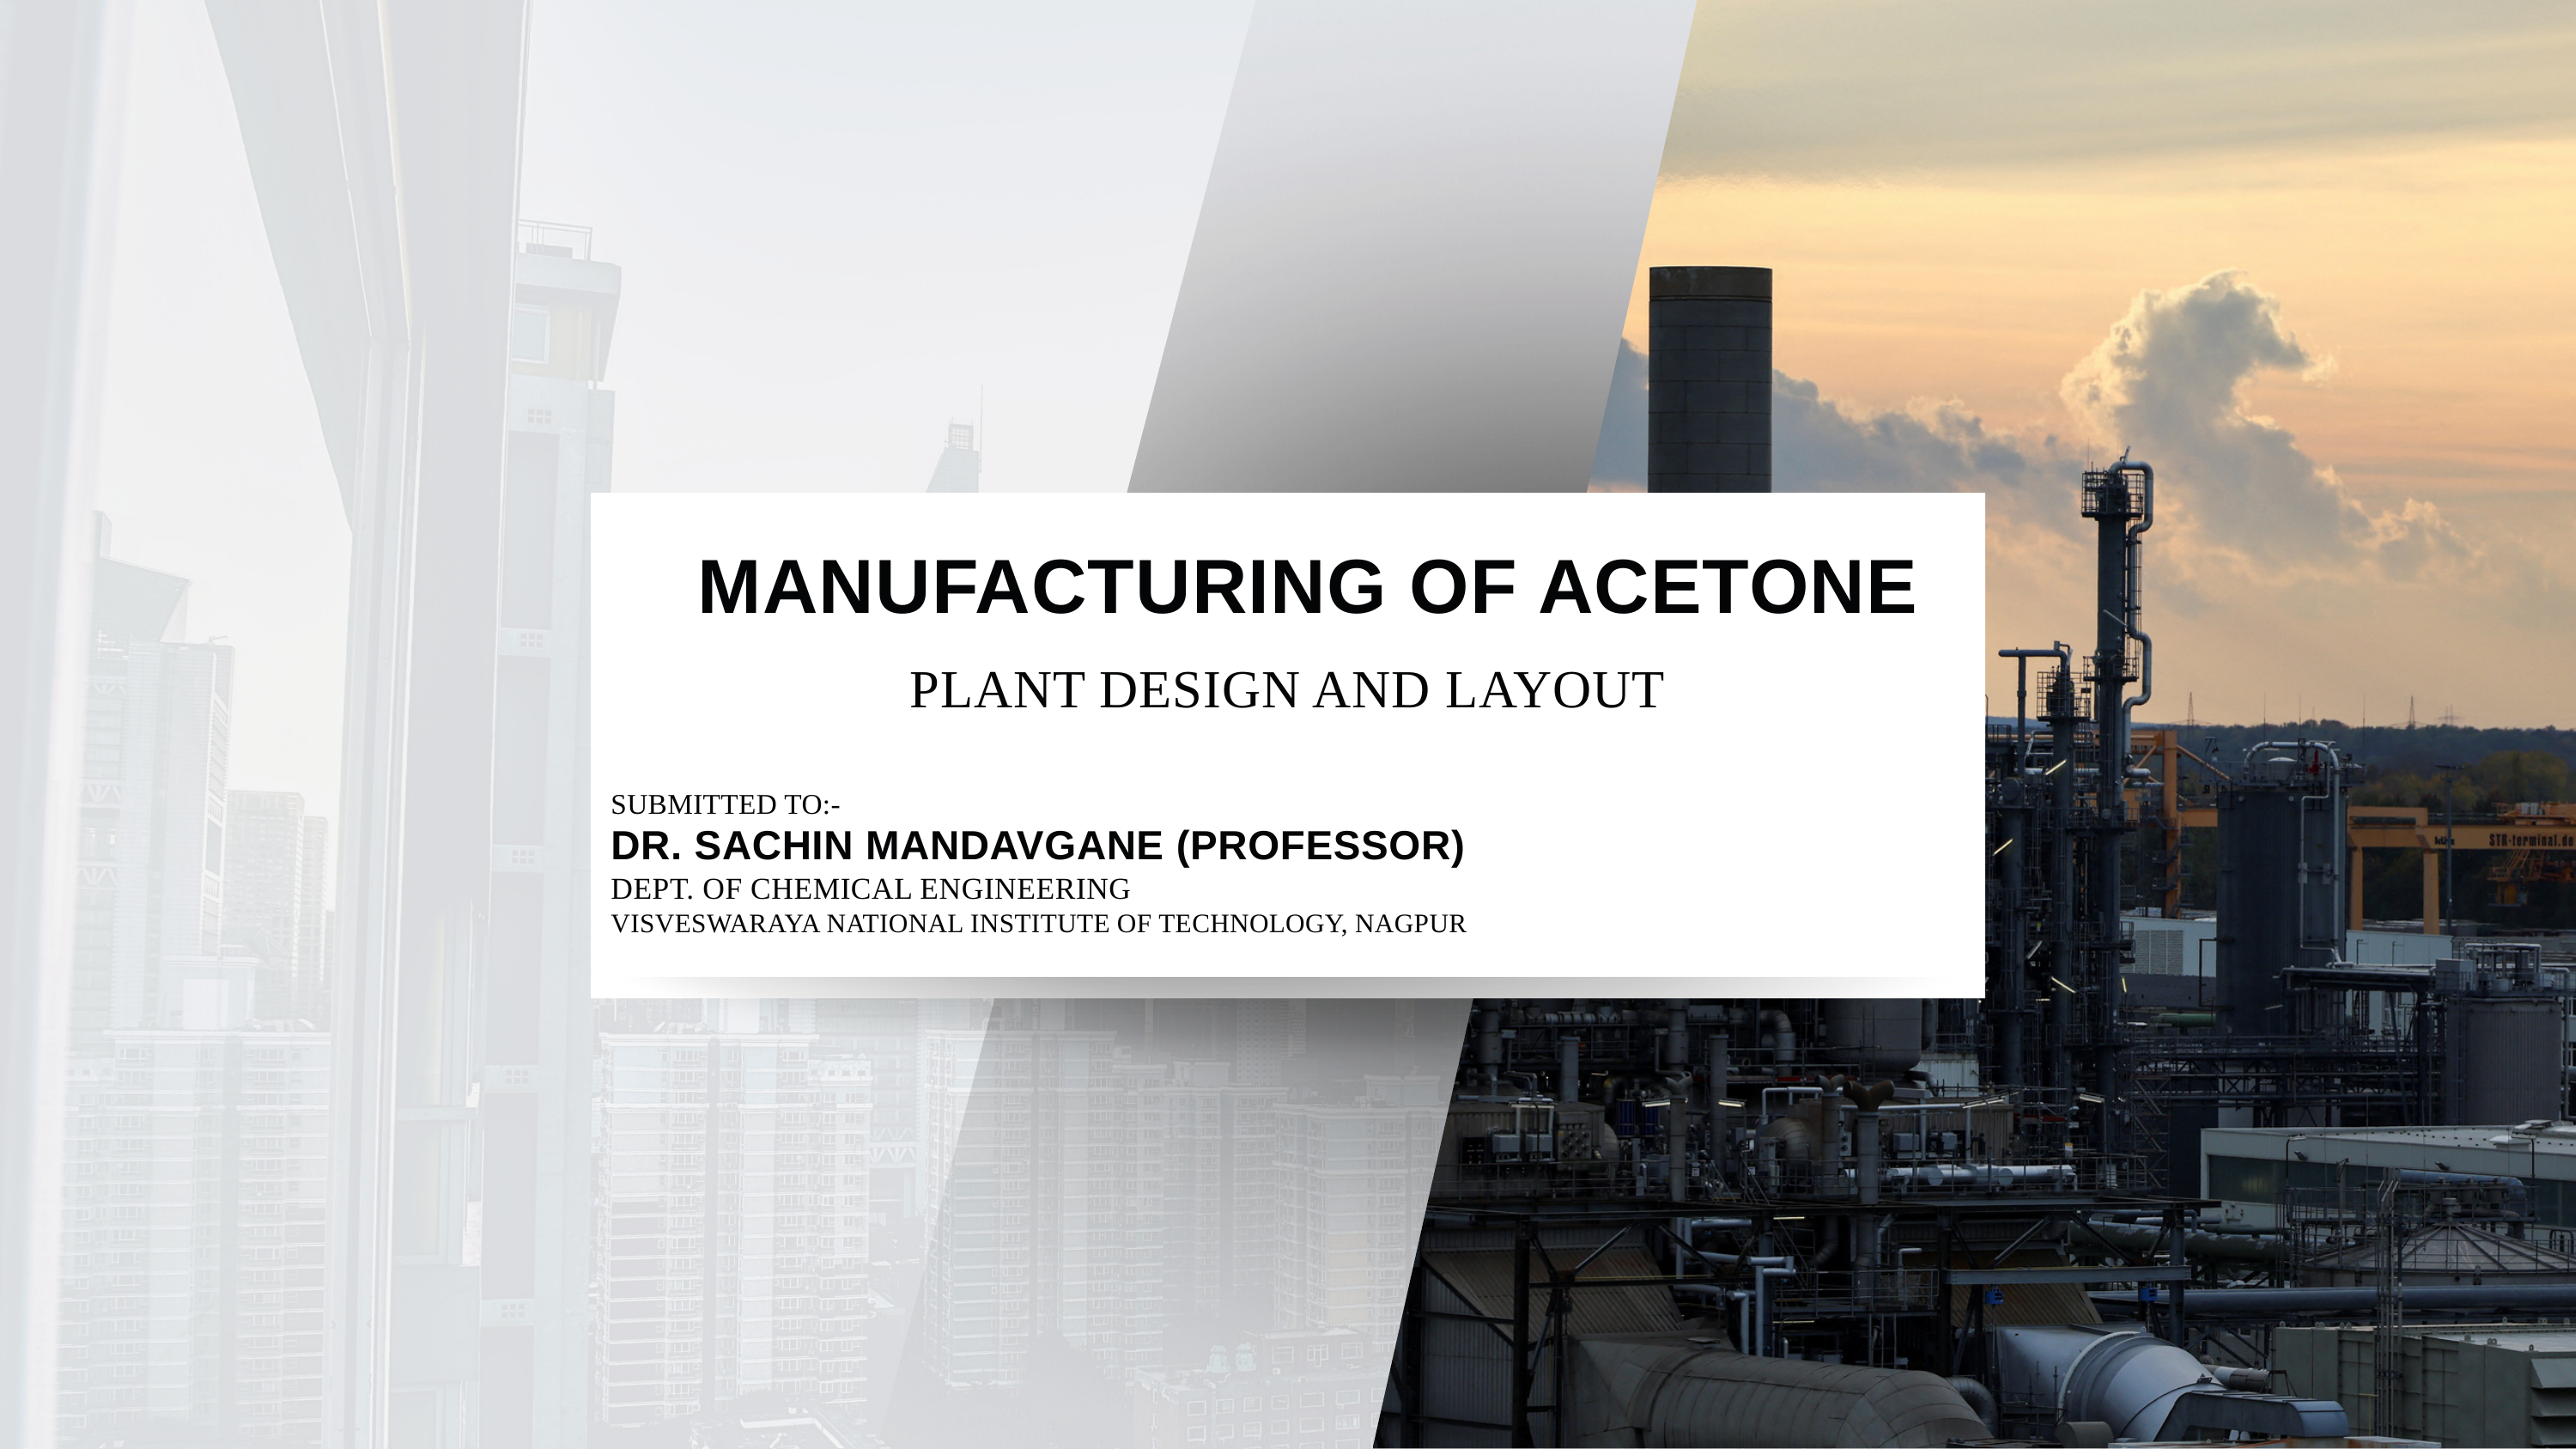

MANUFACTURING OF ACETONE
PLANT DESIGN AND LAYOUT
SUBMITTED TO:-
DR. SACHIN MANDAVGANE (PROFESSOR)
DEPT. OF CHEMICAL ENGINEERING
VISVESWARAYA NATIONAL INSTITUTE OF TECHNOLOGY, NAGPUR